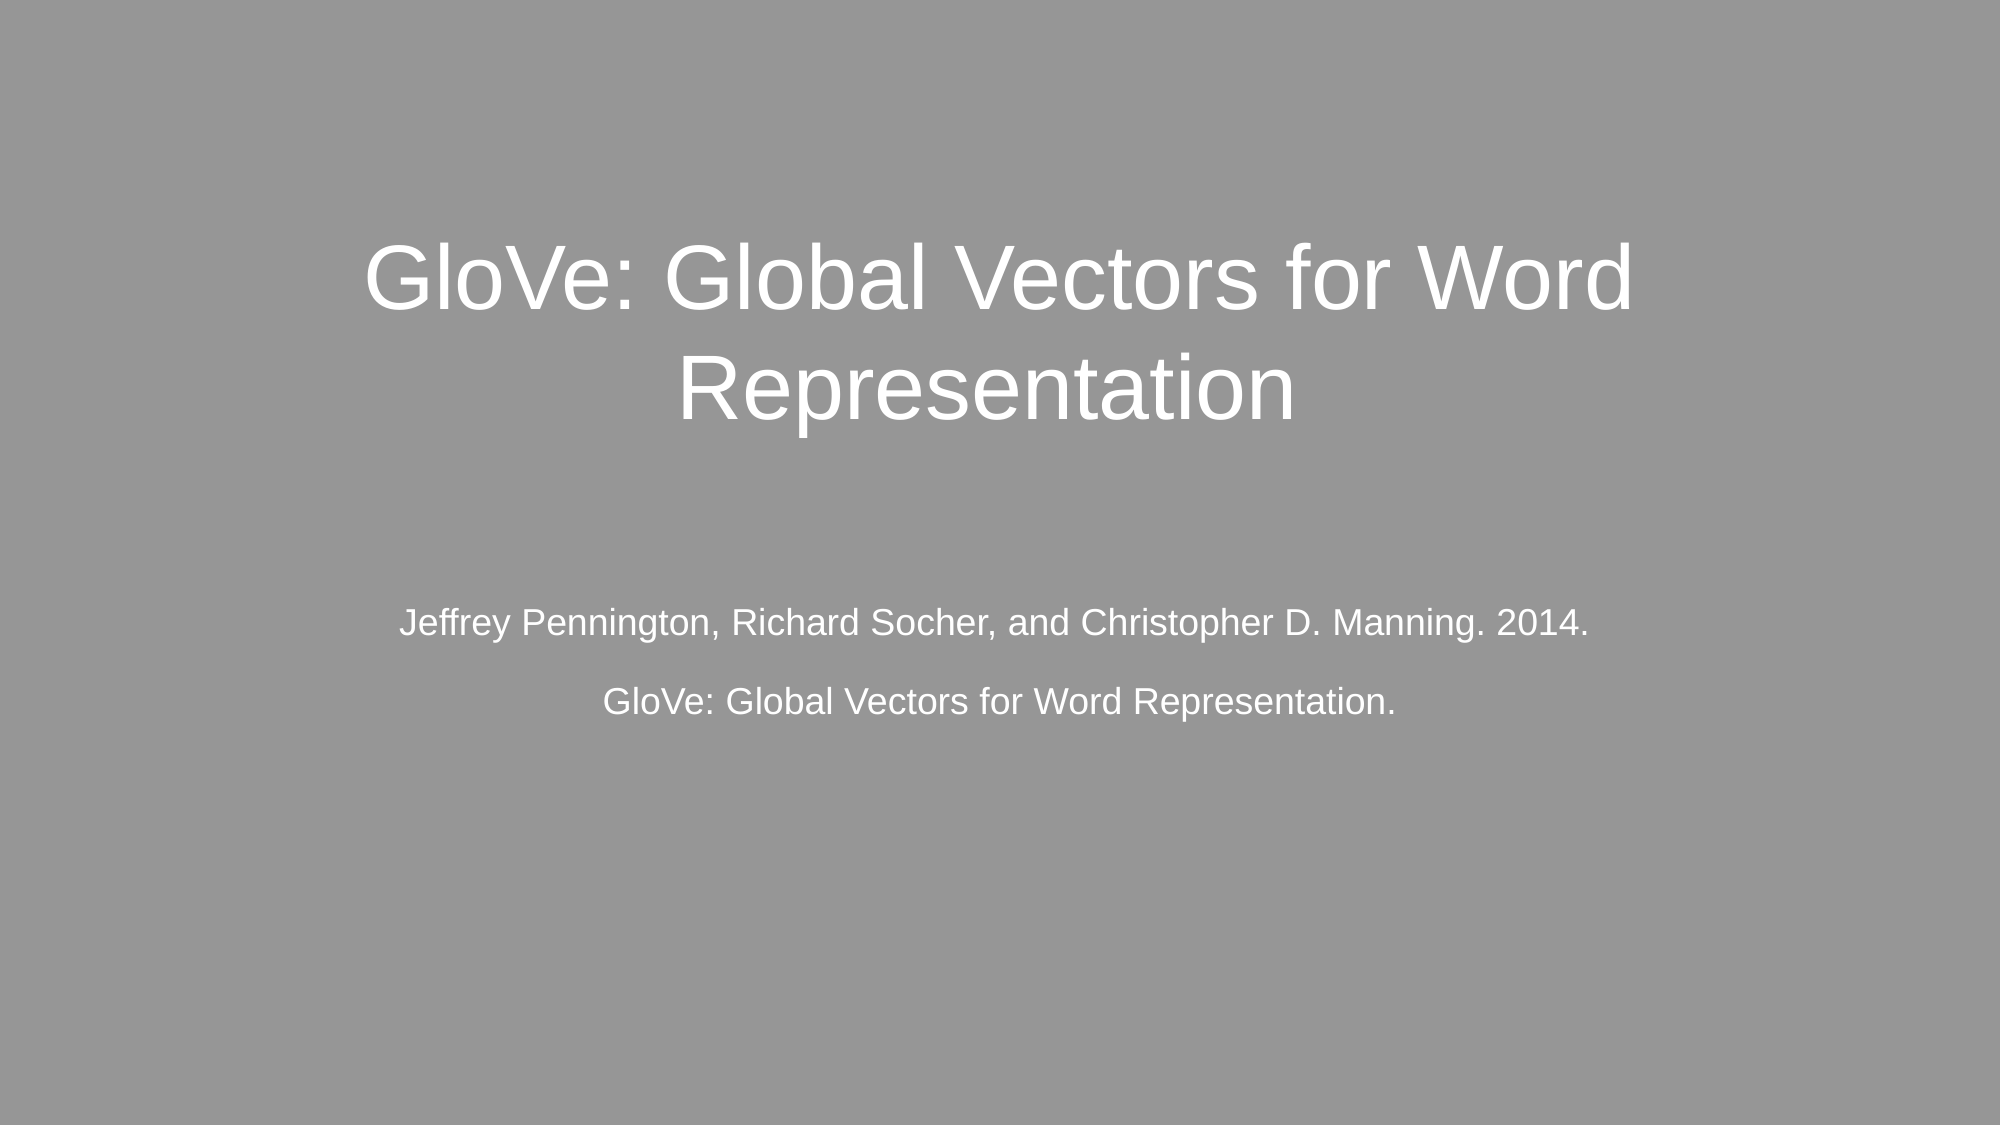

GloVe: Global Vectors for Word Representation
Jeffrey Pennington, Richard Socher, and Christopher D. Manning. 2014.
GloVe: Global Vectors for Word Representation.